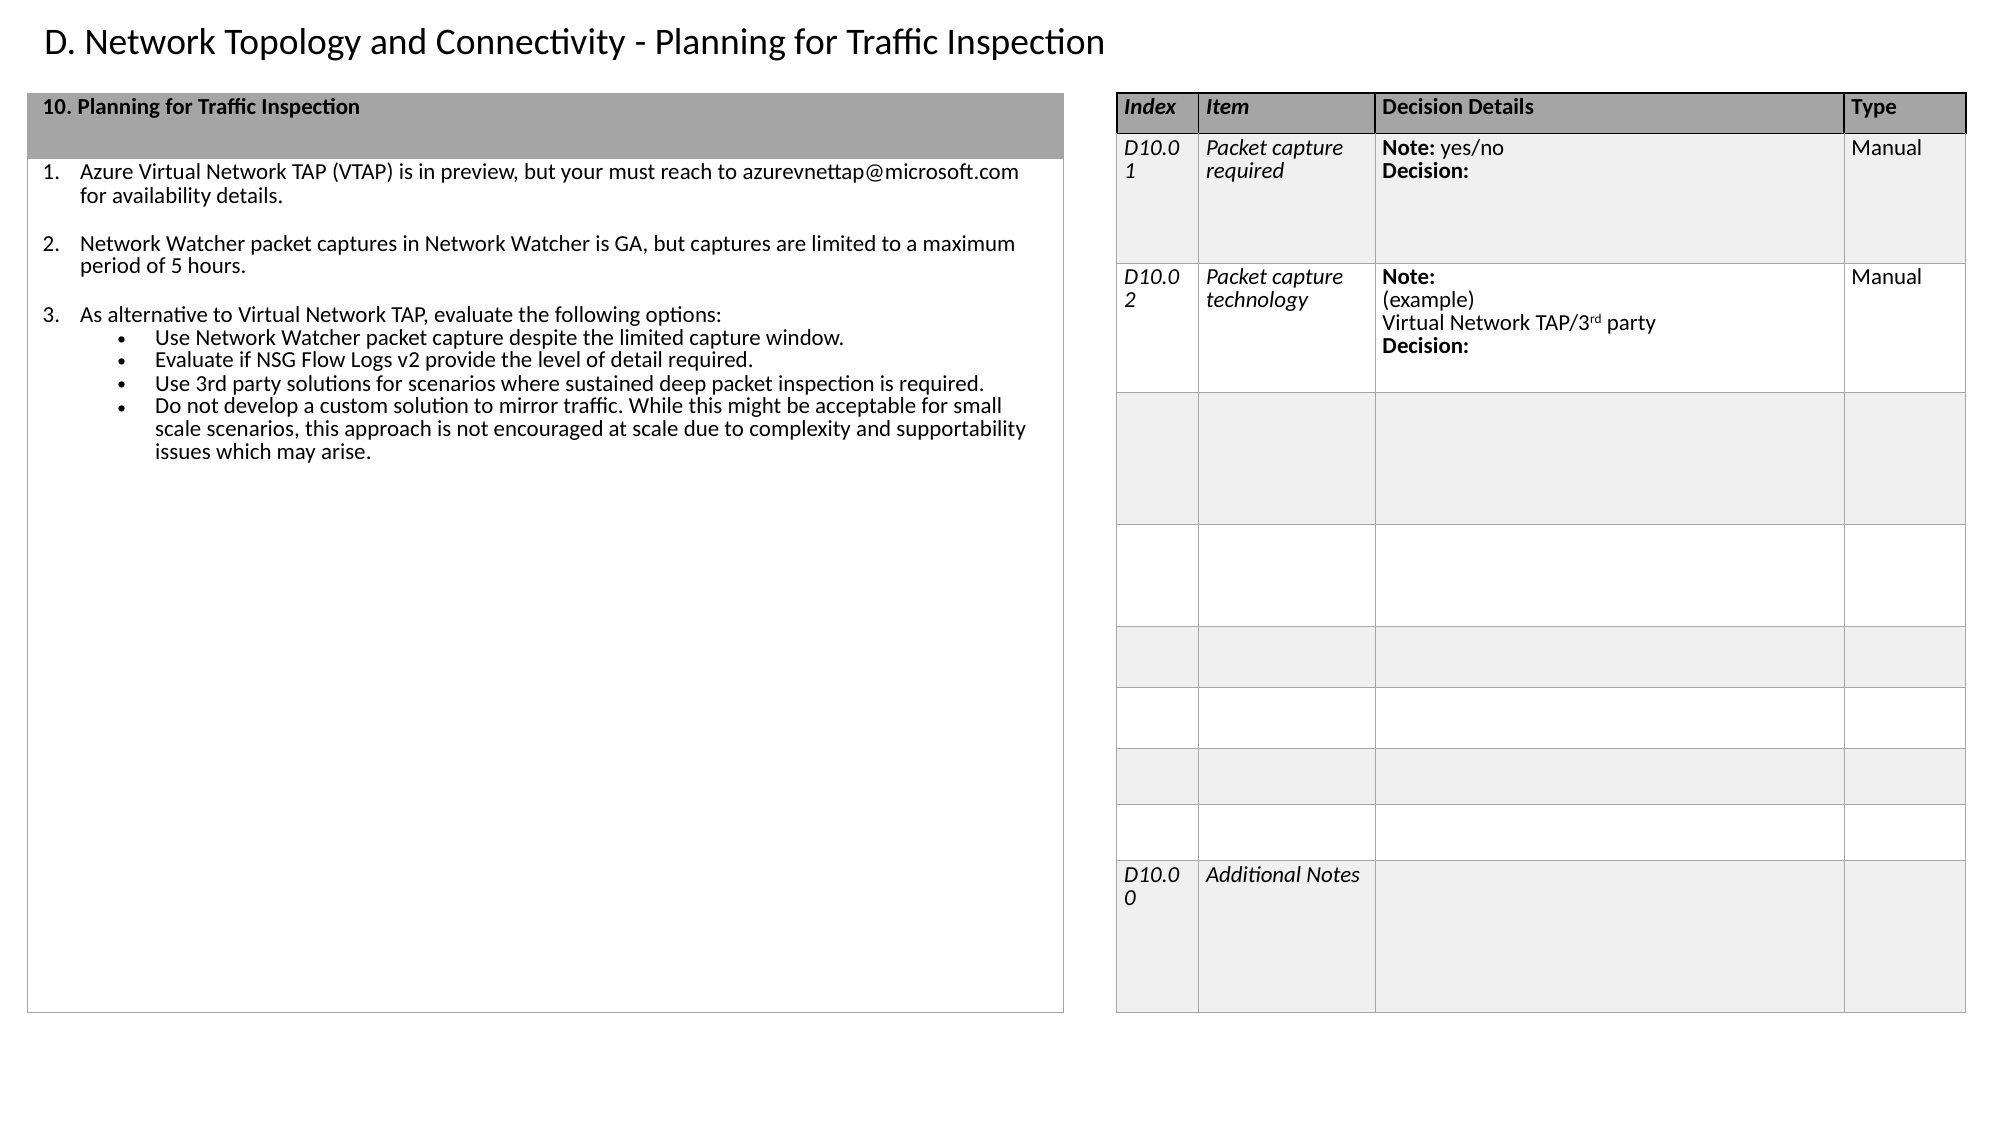

D. Network Topology and Connectivity - Planning for Traffic Inspection
| 10. Planning for Traffic Inspection |
| --- |
| Azure Virtual Network TAP (VTAP) is in preview, but your must reach to azurevnettap@microsoft.com for availability details. Network Watcher packet captures in Network Watcher is GA, but captures are limited to a maximum period of 5 hours. As alternative to Virtual Network TAP, evaluate the following options: Use Network Watcher packet capture despite the limited capture window. Evaluate if NSG Flow Logs v2 provide the level of detail required. Use 3rd party solutions for scenarios where sustained deep packet inspection is required. Do not develop a custom solution to mirror traffic. While this might be acceptable for small scale scenarios, this approach is not encouraged at scale due to complexity and supportability issues which may arise. |
| Index | Item | Decision Details | Type |
| --- | --- | --- | --- |
| D10.01 | Packet capture required | Note: yes/no Decision: | Manual |
| D10.02 | Packet capture technology | Note: (example) Virtual Network TAP/3rd party Decision: | Manual |
|  |  |  |  |
|  |  |  |  |
|  |  |  |  |
|  |  |  |  |
|  |  |  |  |
|  |  |  |  |
| D10.00 | Additional Notes |  |  |